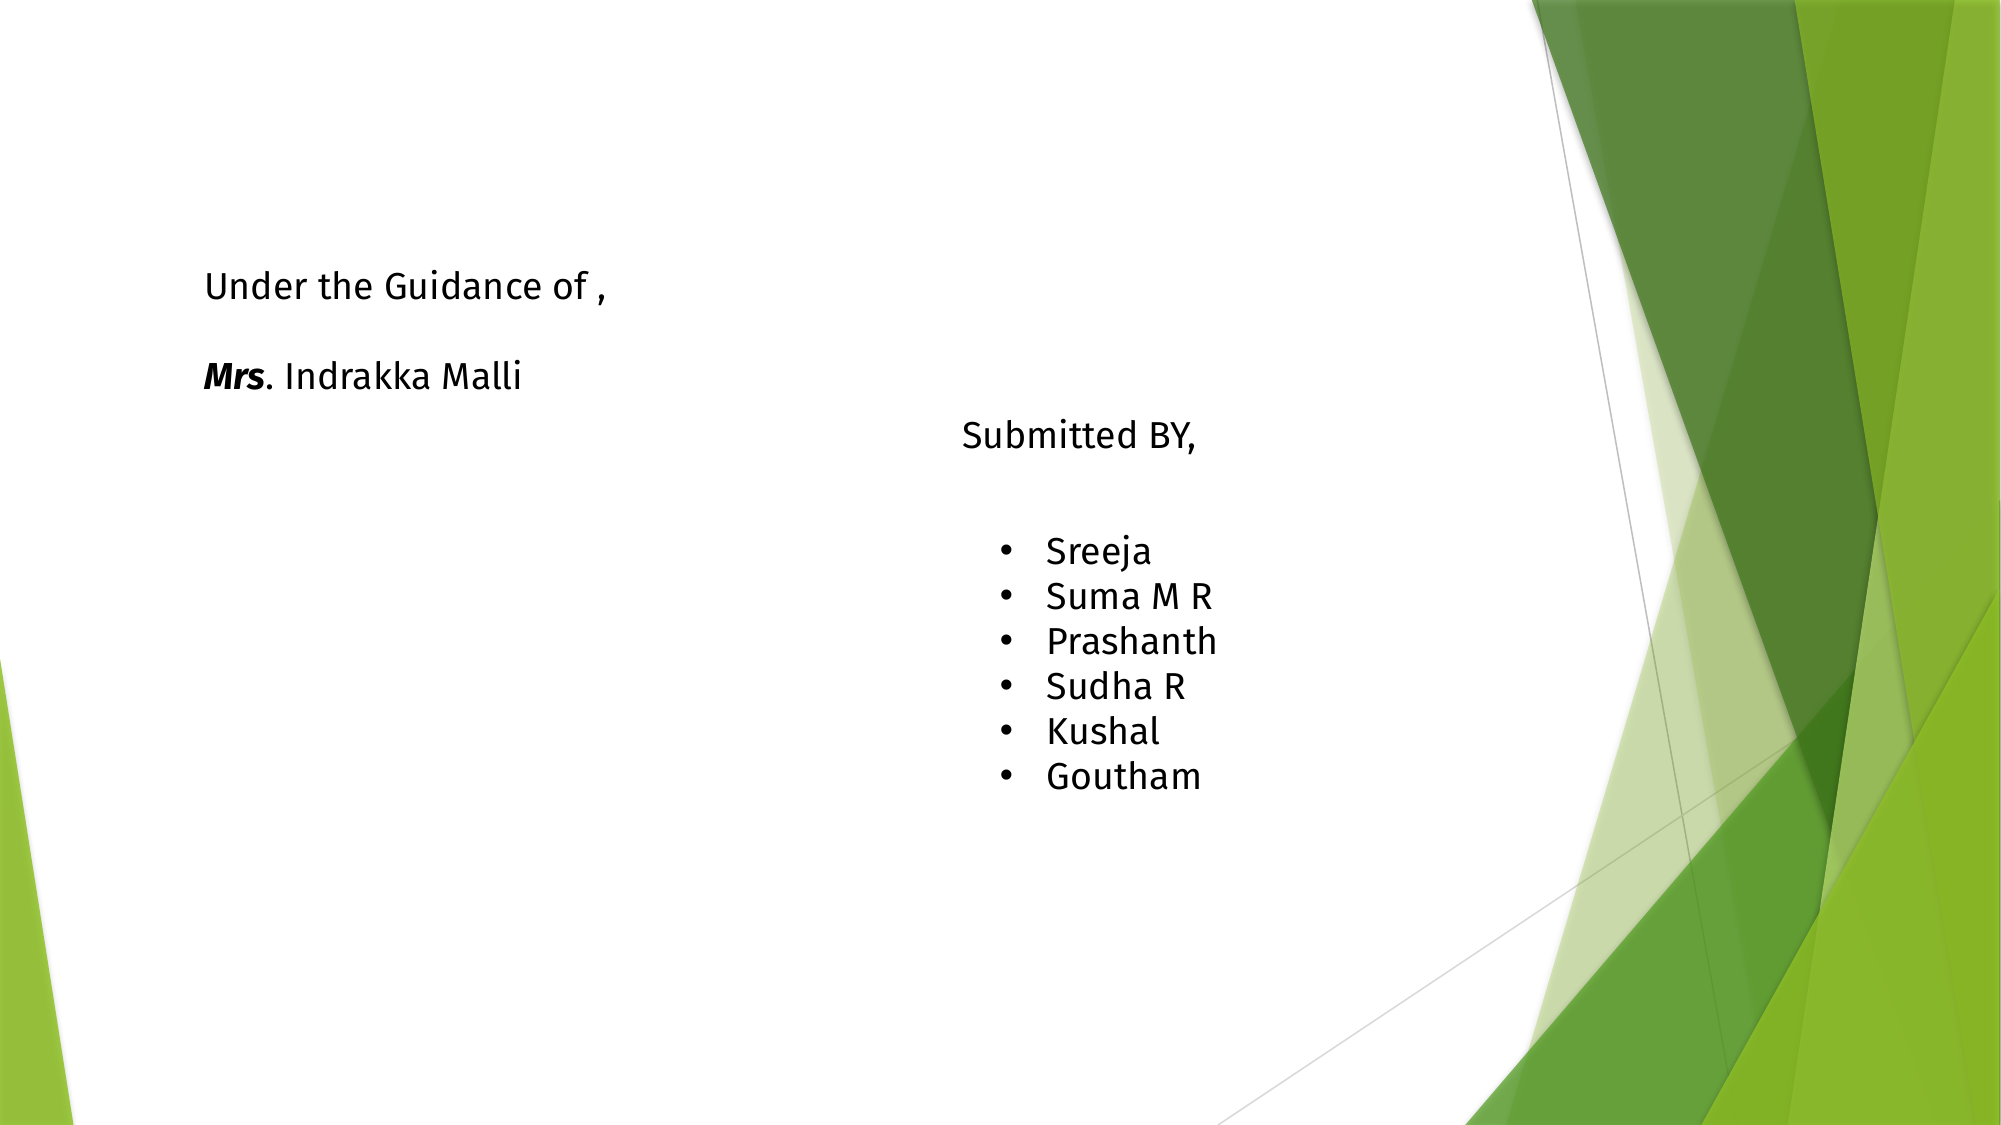

Under the Guidance of ,

Mrs. Indrakka Malli
Submitted BY,
Sreeja
Suma M R
Prashanth
Sudha R
Kushal
Goutham